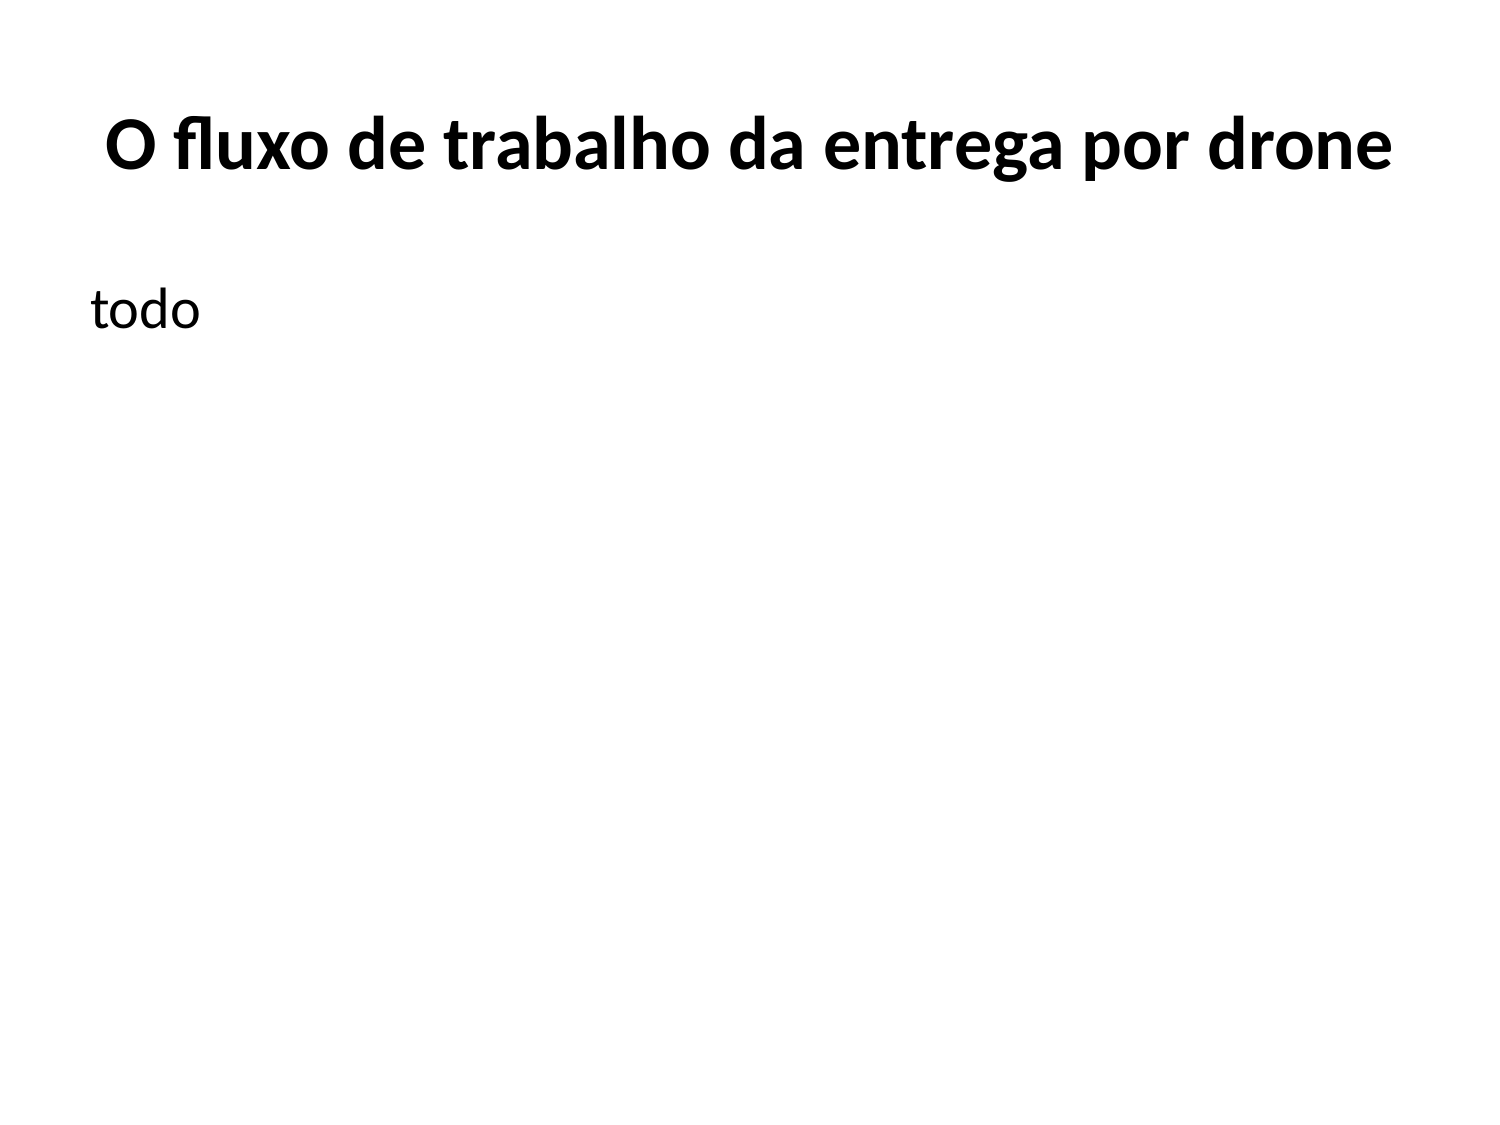

# O fluxo de trabalho da entrega por drone
todo